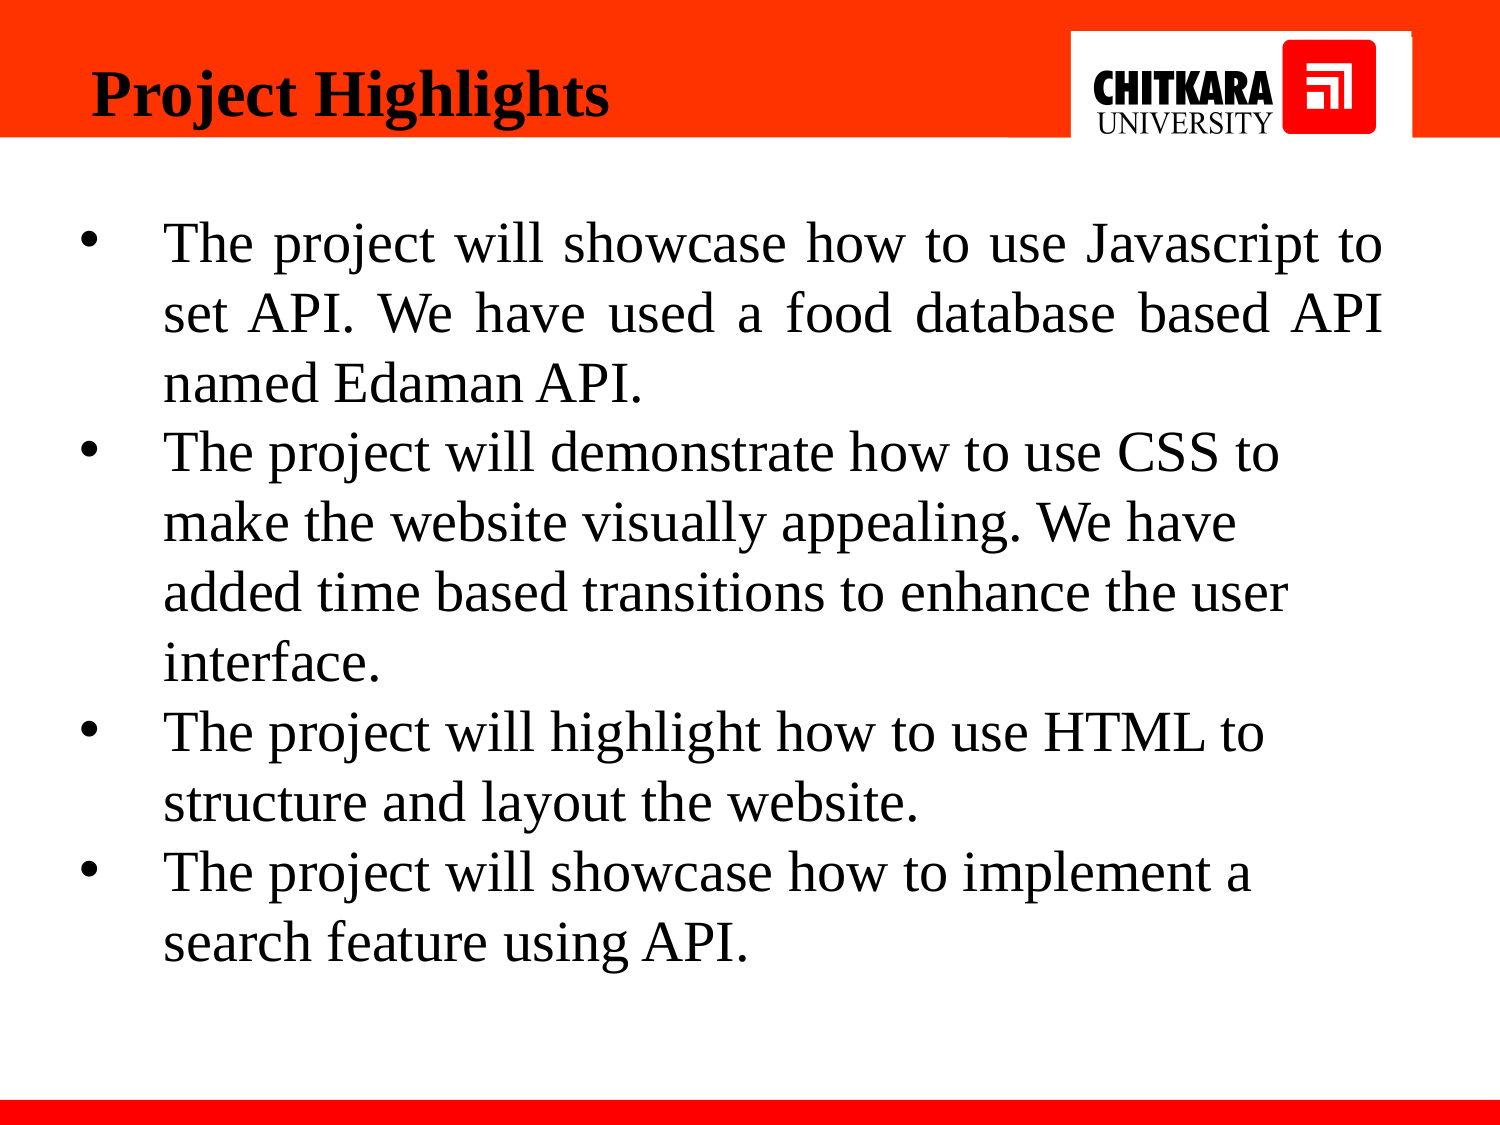

Project Highlights
The project will showcase how to use Javascript to set API. We have used a food database based API named Edaman API.
The project will demonstrate how to use CSS to make the website visually appealing. We have added time based transitions to enhance the user interface.
The project will highlight how to use HTML to structure and layout the website.
The project will showcase how to implement a search feature using API.